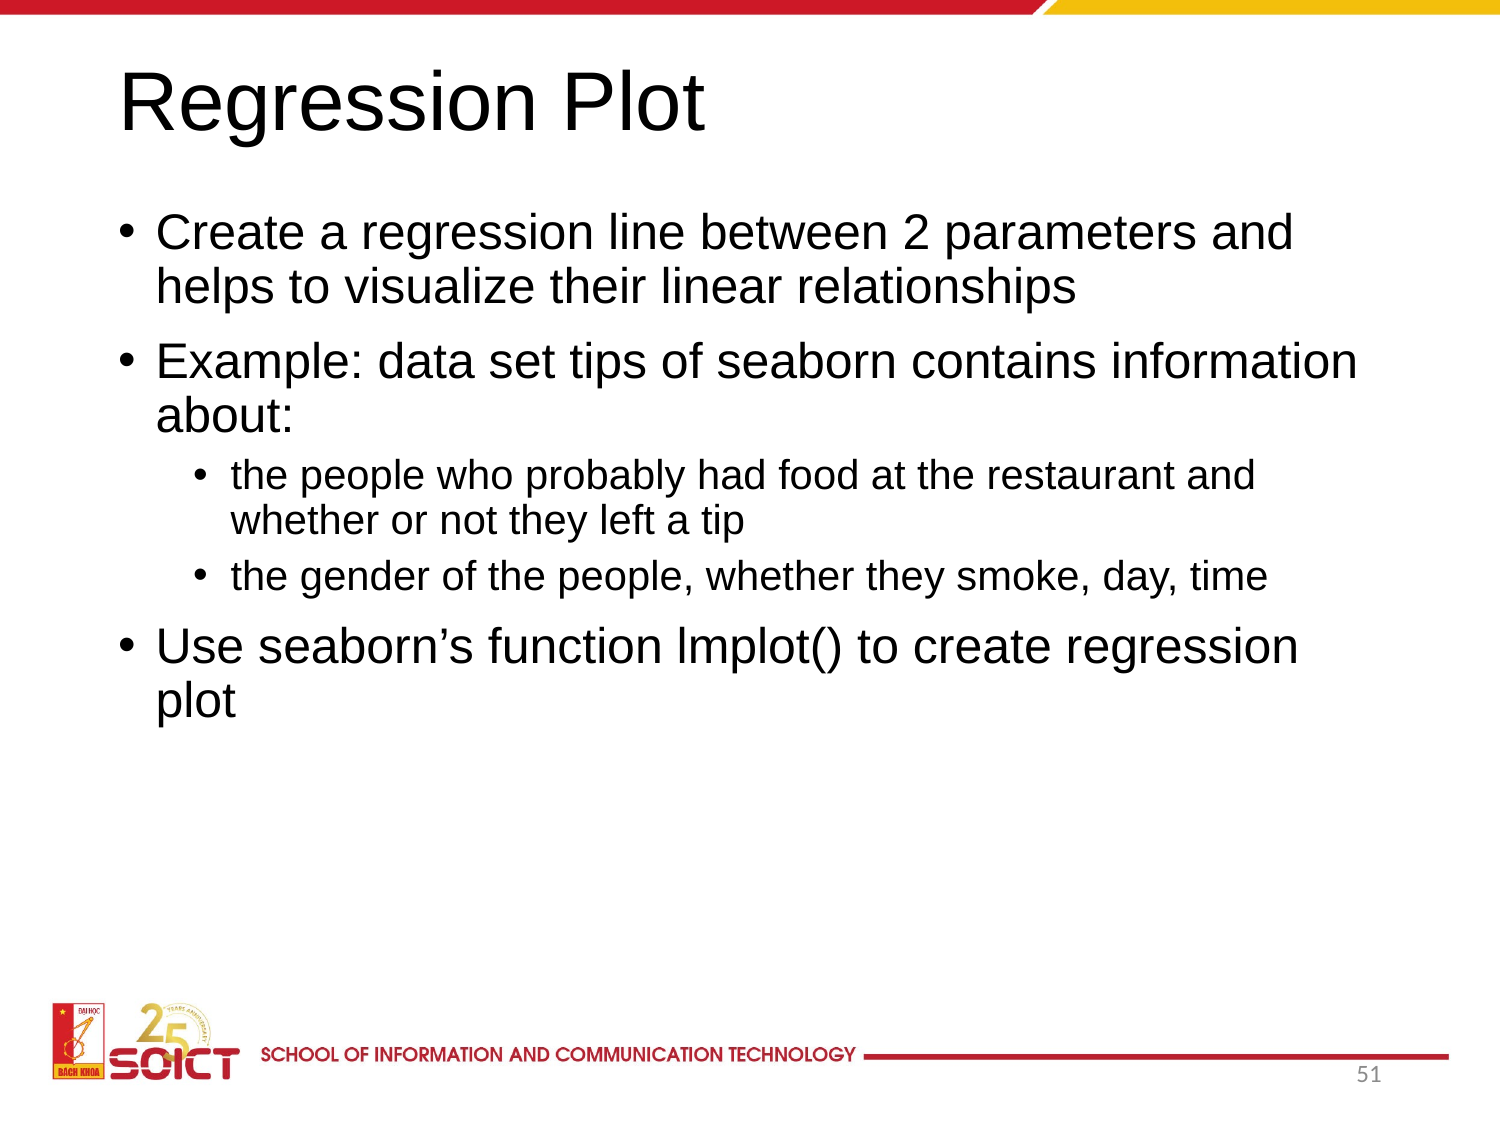

# Regression Plot
Create a regression line between 2 parameters and helps to visualize their linear relationships
Example: data set tips of seaborn contains information about:
the people who probably had food at the restaurant and whether or not they left a tip
the gender of the people, whether they smoke, day, time
Use seaborn’s function lmplot() to create regression plot
51